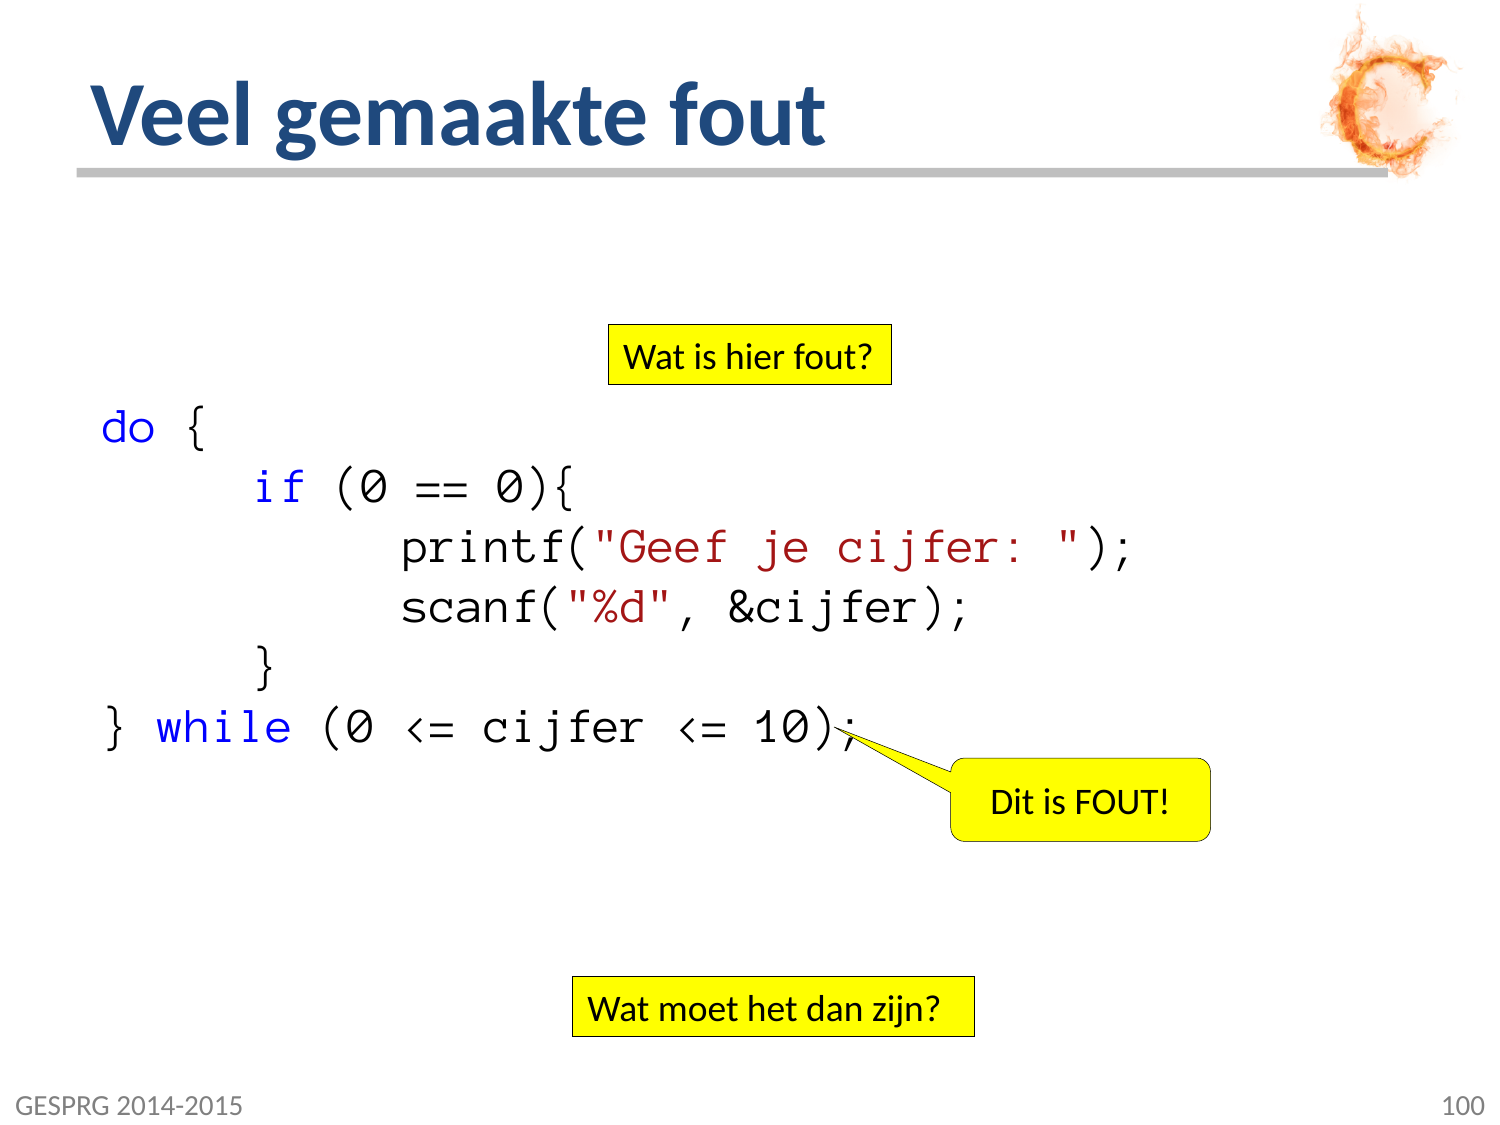

# Veel gemaakte fout
Wat is hier fout?
do {
	if (0 == 0){
    		printf("Geef je cijfer: ");
    		scanf("%d", &cijfer);
	}
} while (0 <= cijfer <= 10);
Dit is FOUT!
Wat moet het dan zijn?
GESPRG 2014-2015
100